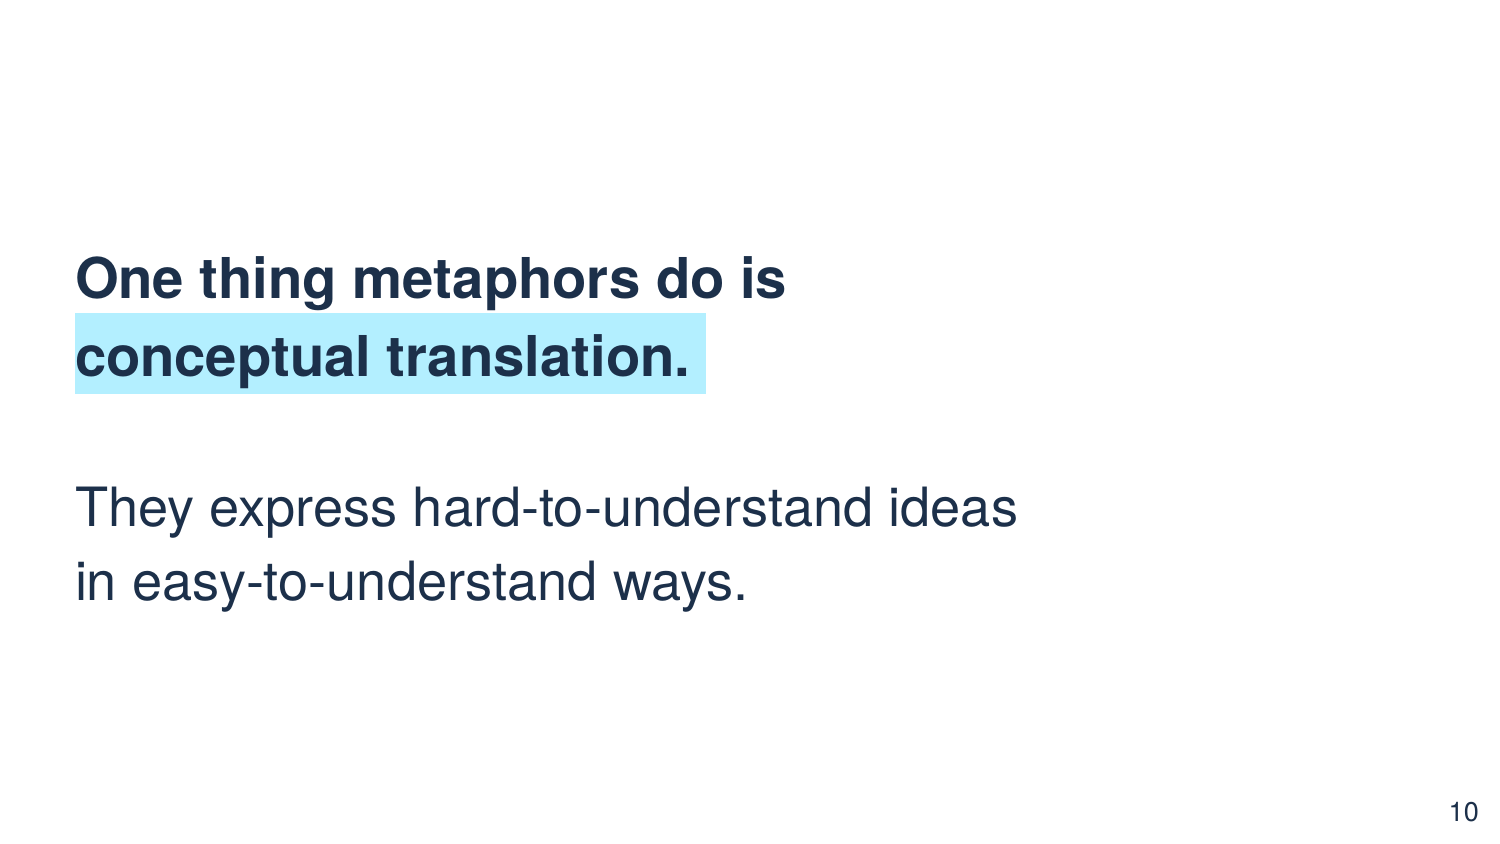

# One thing metaphors do is conceptual translation. They express hard-to-understand ideas in easy-to-understand ways.
10